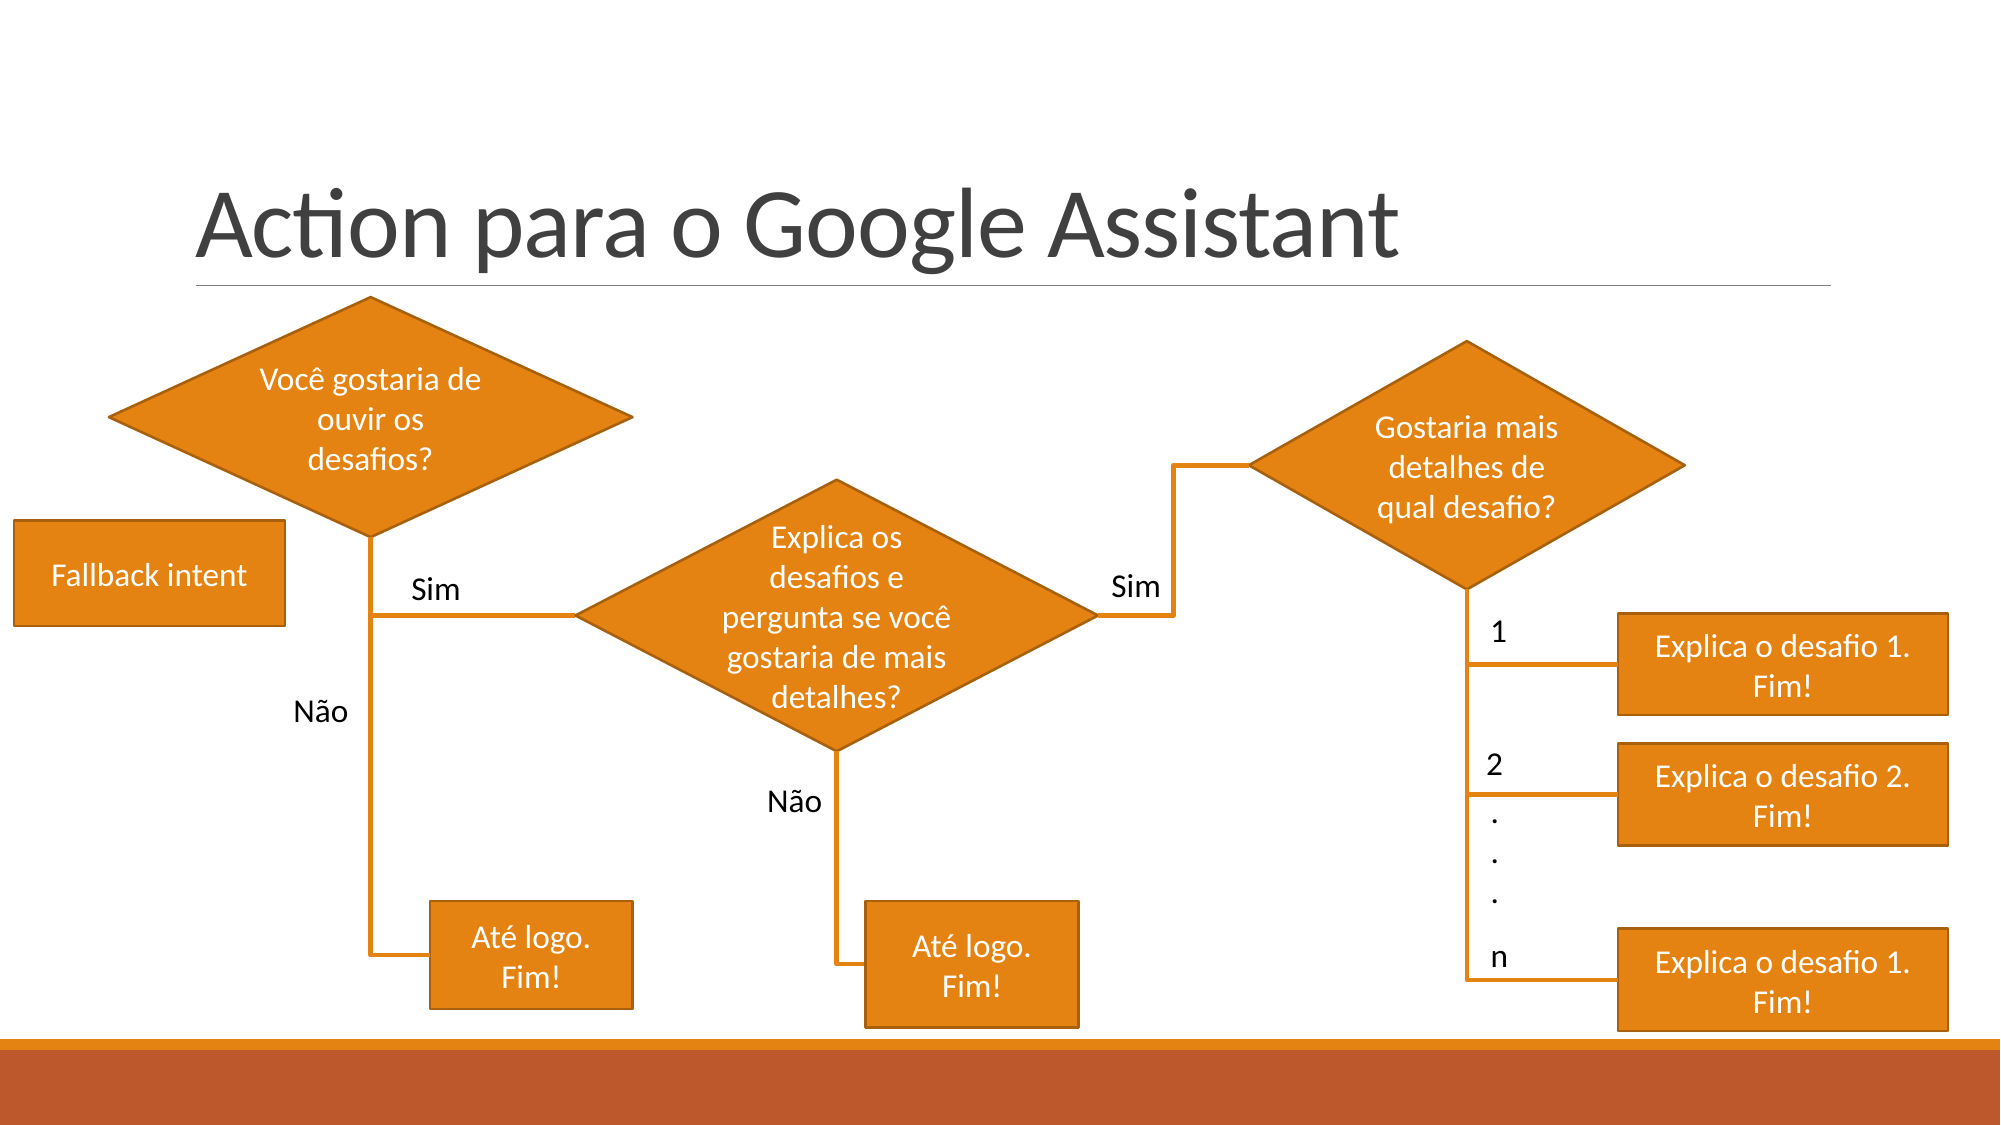

# Action para o Google Assistant
Você gostaria de ouvir os desafios?
Gostaria mais detalhes de qual desafio?
Explica os desafios e pergunta se você gostaria de mais detalhes?
Fallback intent
Sim
Sim
1
Explica o desafio 1.
Fim!
Não
2
Explica o desafio 2.
Fim!
Não
.
.
.

Até logo.
Fim!
Até logo.
Fim!
n
Explica o desafio 1.
Fim!